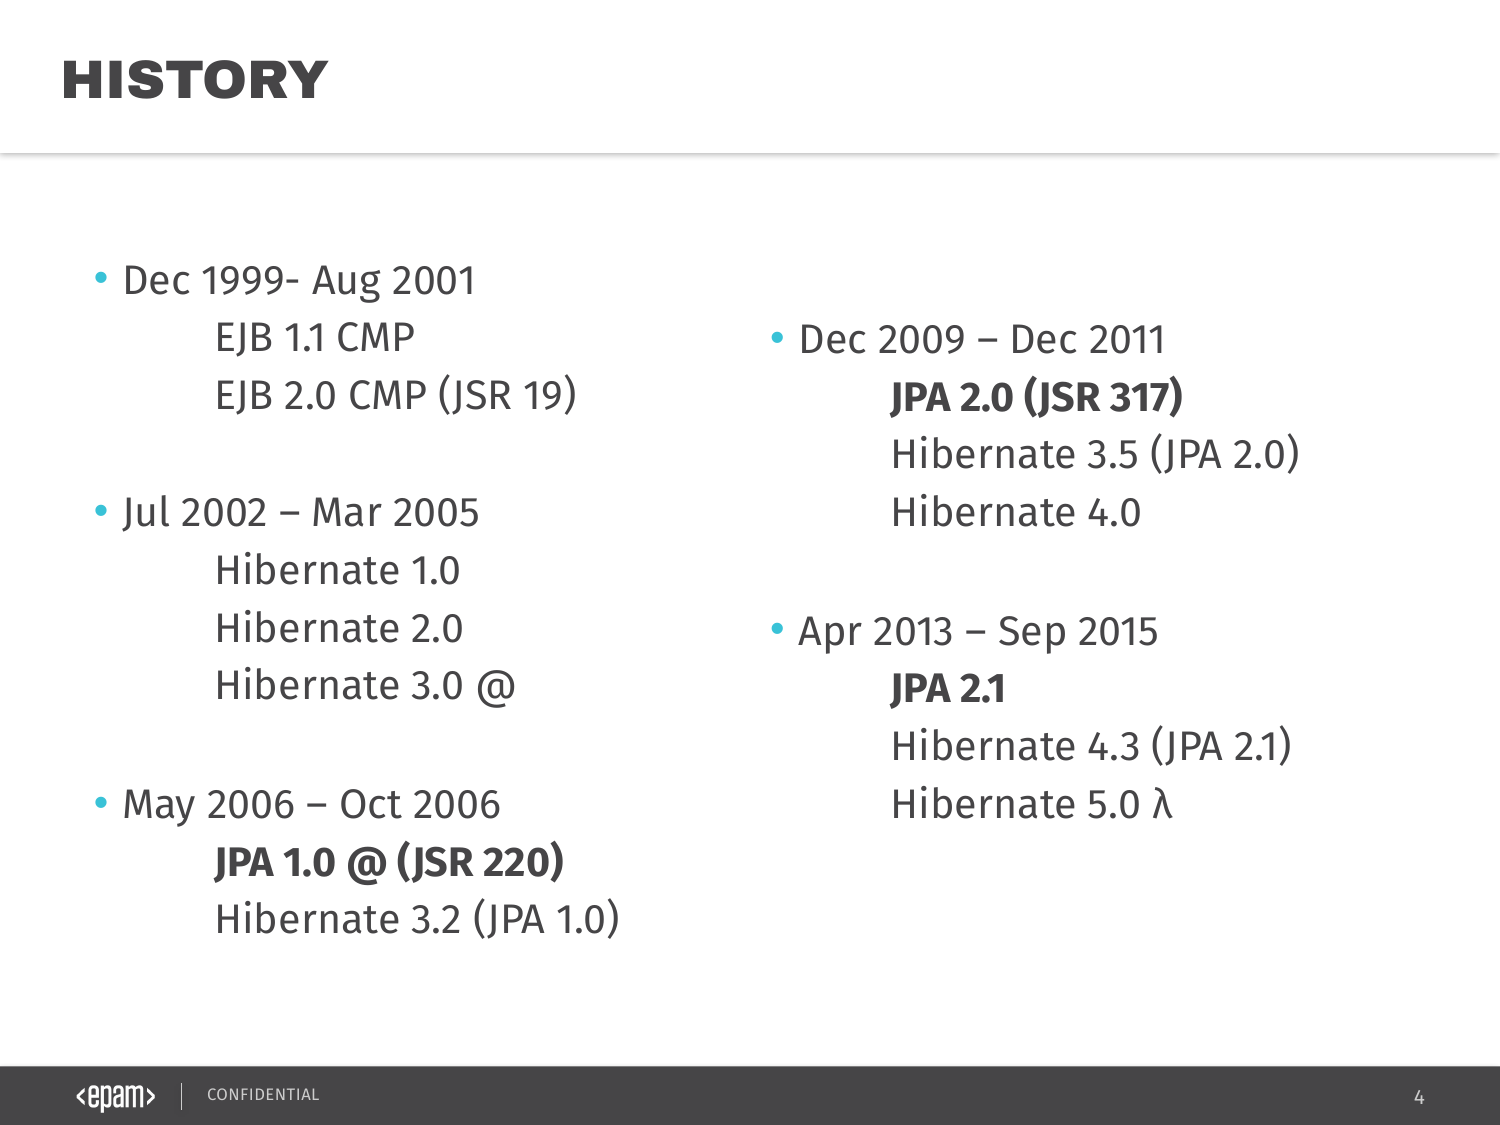

HISTORY
Dec 1999- Aug 2001
EJB 1.1 CMP
EJB 2.0 CMP (JSR 19)

Jul 2002 – Mar 2005
Hibernate 1.0
Hibernate 2.0
Hibernate 3.0 @

May 2006 – Oct 2006
JPA 1.0 @ (JSR 220)
Hibernate 3.2 (JPA 1.0)

Dec 2009 – Dec 2011
JPA 2.0 (JSR 317)
Hibernate 3.5 (JPA 2.0)
Hibernate 4.0

Apr 2013 – Sep 2015
JPA 2.1
Hibernate 4.3 (JPA 2.1)
Hibernate 5.0 λ